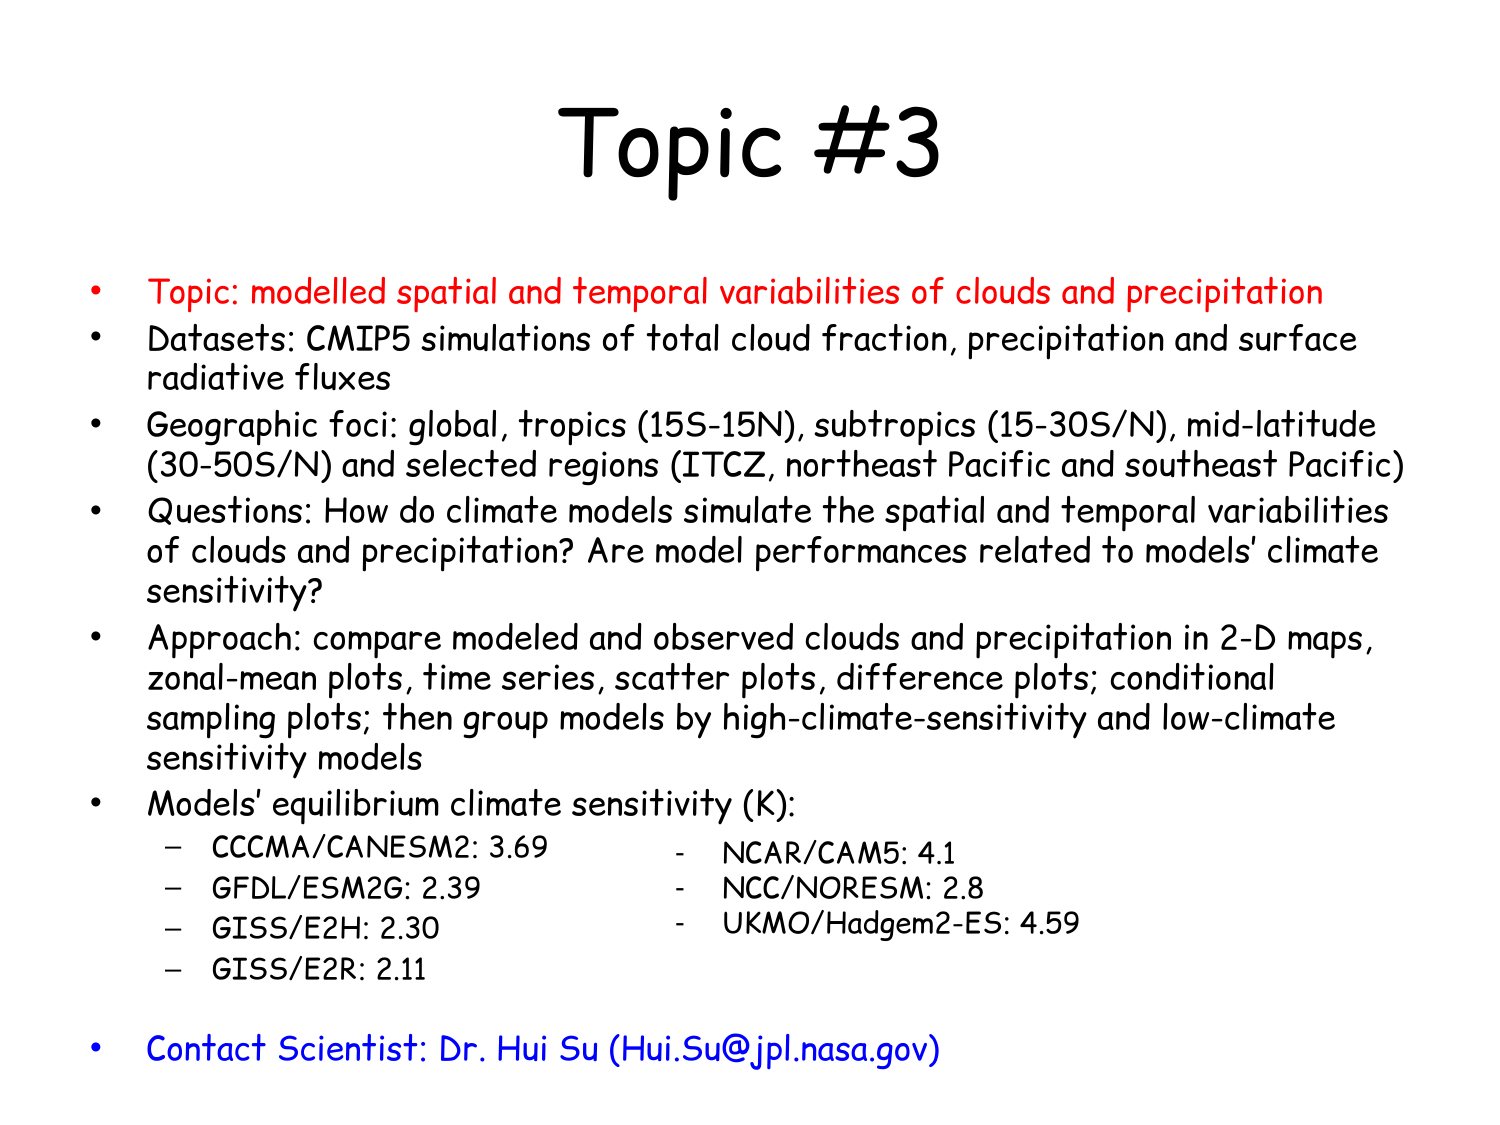

# Topic #3
Topic: modelled spatial and temporal variabilities of clouds and precipitation
Datasets: CMIP5 simulations of total cloud fraction, precipitation and surface radiative fluxes
Geographic foci: global, tropics (15S-15N), subtropics (15-30S/N), mid-latitude (30-50S/N) and selected regions (ITCZ, northeast Pacific and southeast Pacific)
Questions: How do climate models simulate the spatial and temporal variabilities of clouds and precipitation? Are model performances related to models’ climate sensitivity?
Approach: compare modeled and observed clouds and precipitation in 2-D maps, zonal-mean plots, time series, scatter plots, difference plots; conditional sampling plots; then group models by high-climate-sensitivity and low-climate sensitivity models
Models’ equilibrium climate sensitivity (K):
CCCMA/CANESM2: 3.69
GFDL/ESM2G: 2.39
GISS/E2H: 2.30
GISS/E2R: 2.11

Contact Scientist: Dr. Hui Su (Hui.Su@jpl.nasa.gov)
NCAR/CAM5: 4.1
NCC/NORESM: 2.8
UKMO/Hadgem2-ES: 4.59